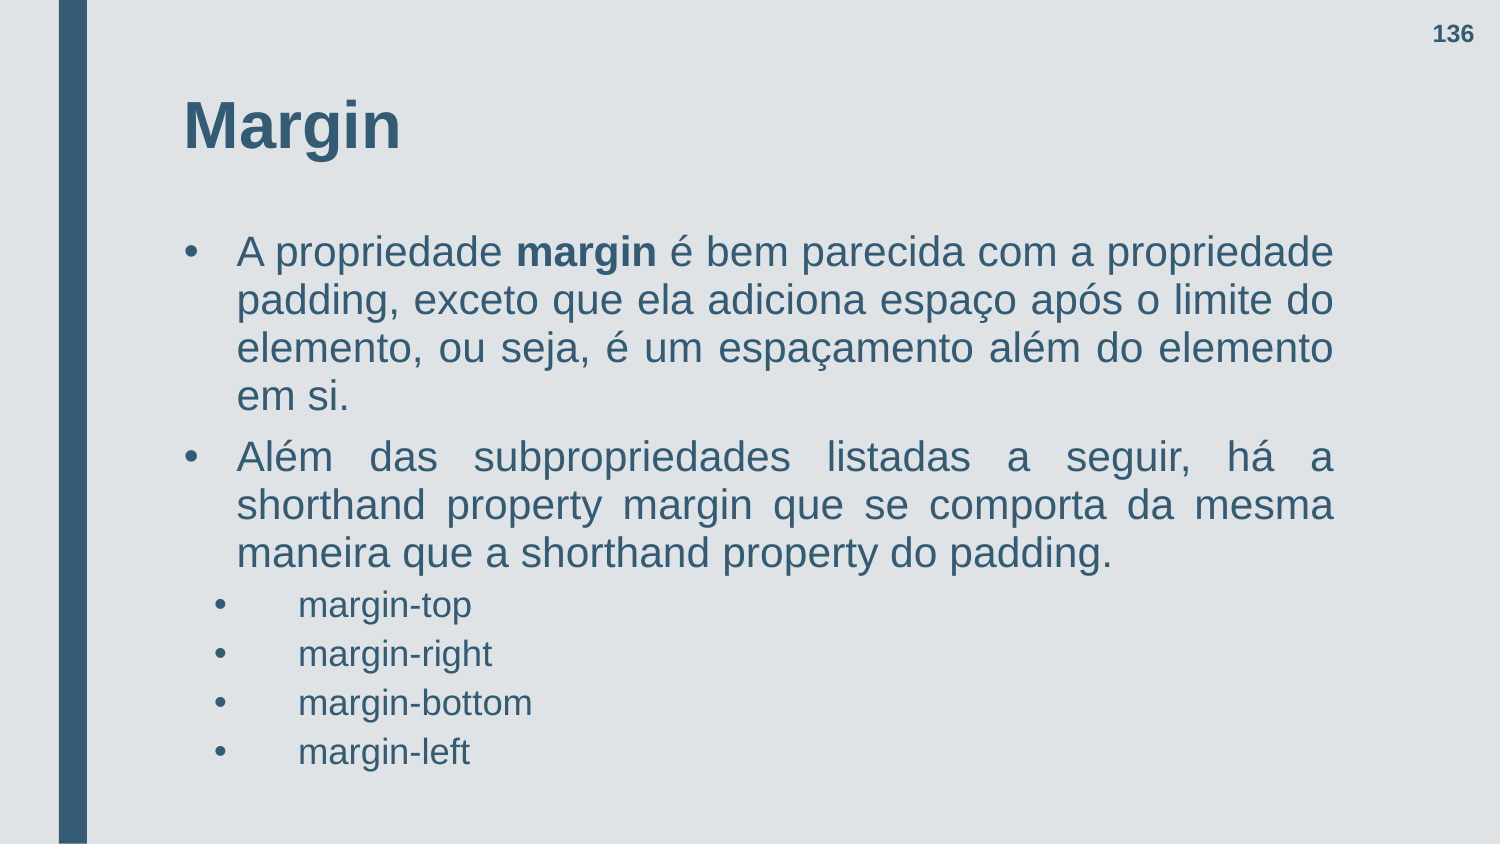

136
# Margin
A propriedade margin é bem parecida com a propriedade padding, exceto que ela adiciona espaço após o limite do elemento, ou seja, é um espaçamento além do elemento em si.
Além das subpropriedades listadas a seguir, há a shorthand property margin que se comporta da mesma maneira que a shorthand property do padding.
margin-top
margin-right
margin-bottom
margin-left